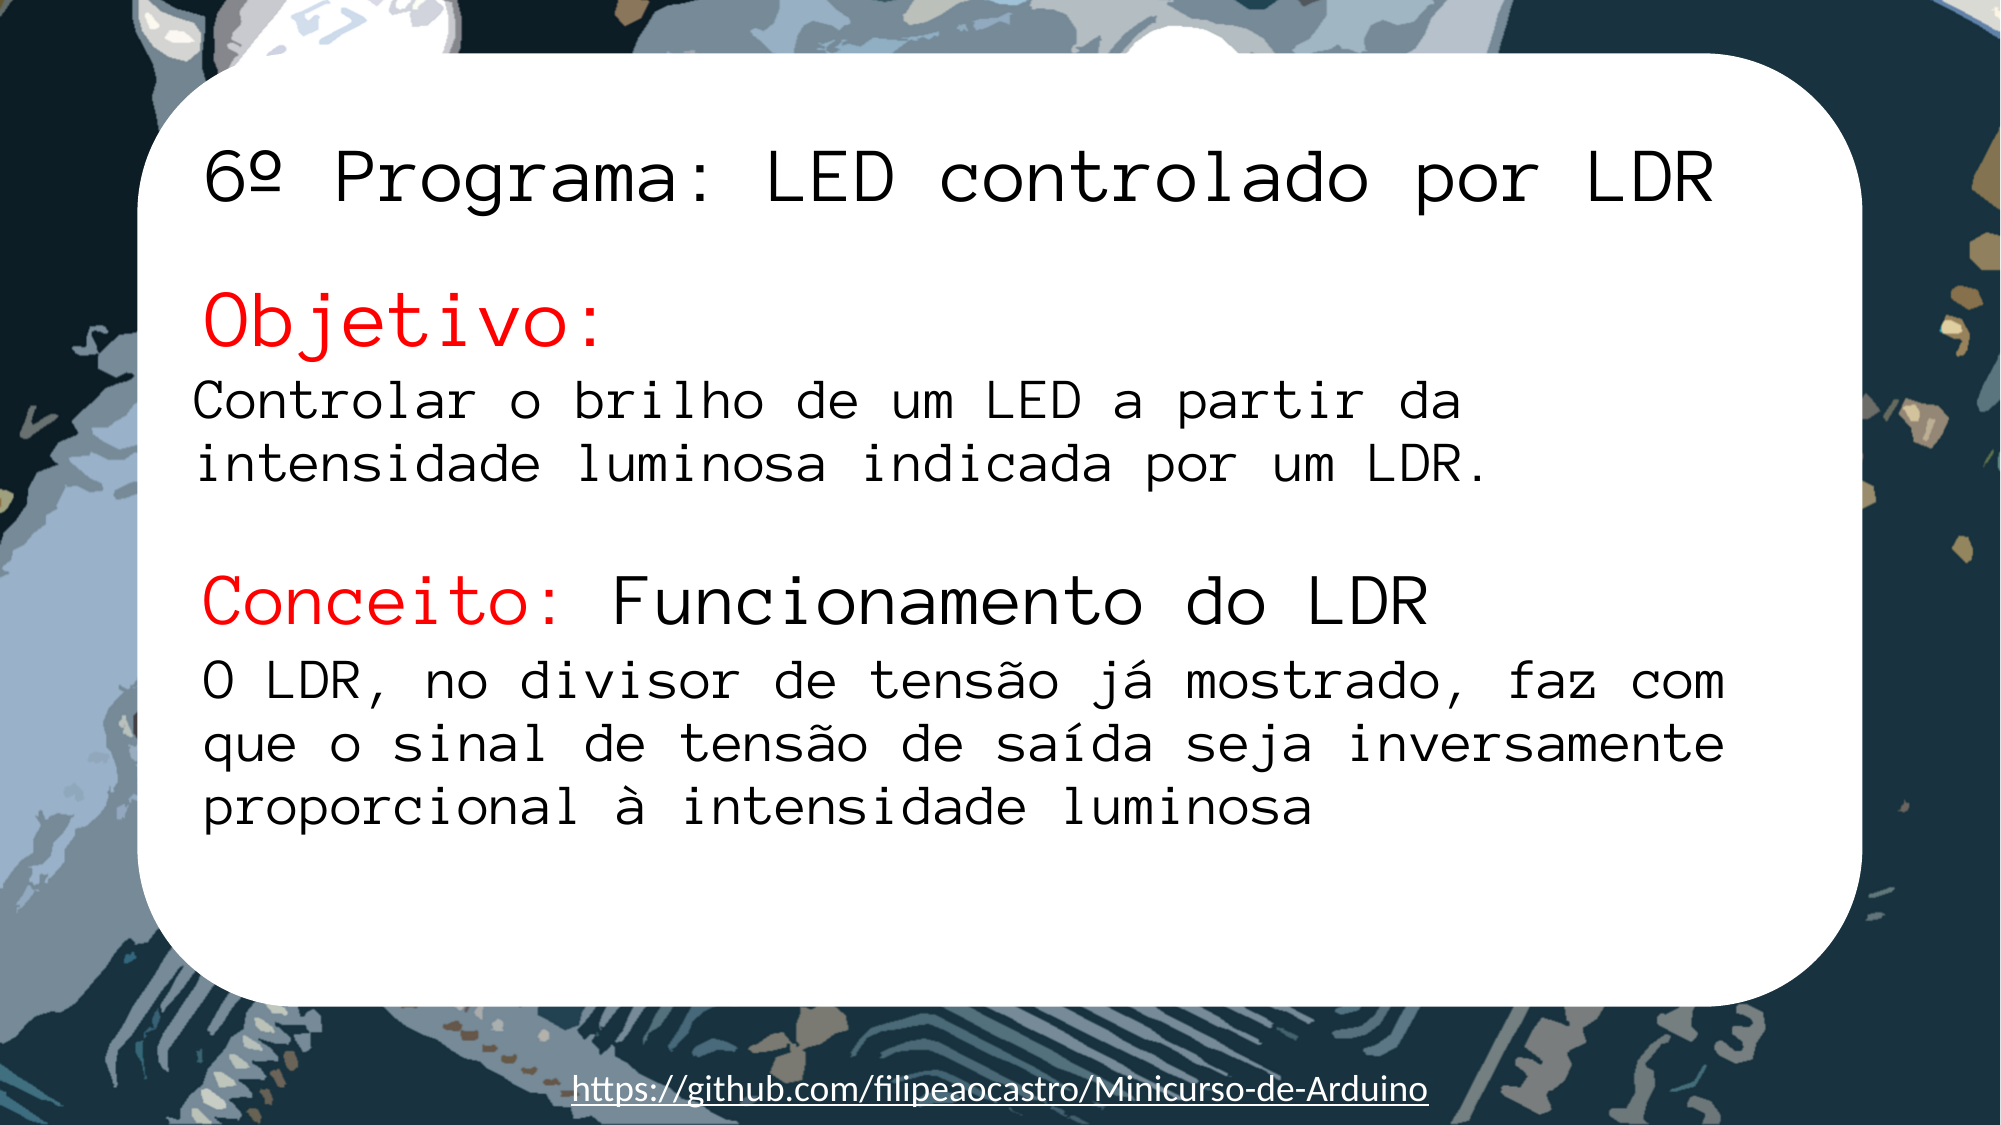

# 6º Programa: LED controlado por LDR
Objetivo:
pinMode(pino, modo)
Controlar o brilho de um LED a partir da intensidade luminosa indicada por um LDR.
Conceito: Funcionamento do LDR
O LDR, no divisor de tensão já mostrado, faz com que o sinal de tensão de saída seja inversamente proporcional à intensidade luminosa
https://github.com/filipeaocastro/Minicurso-de-Arduino